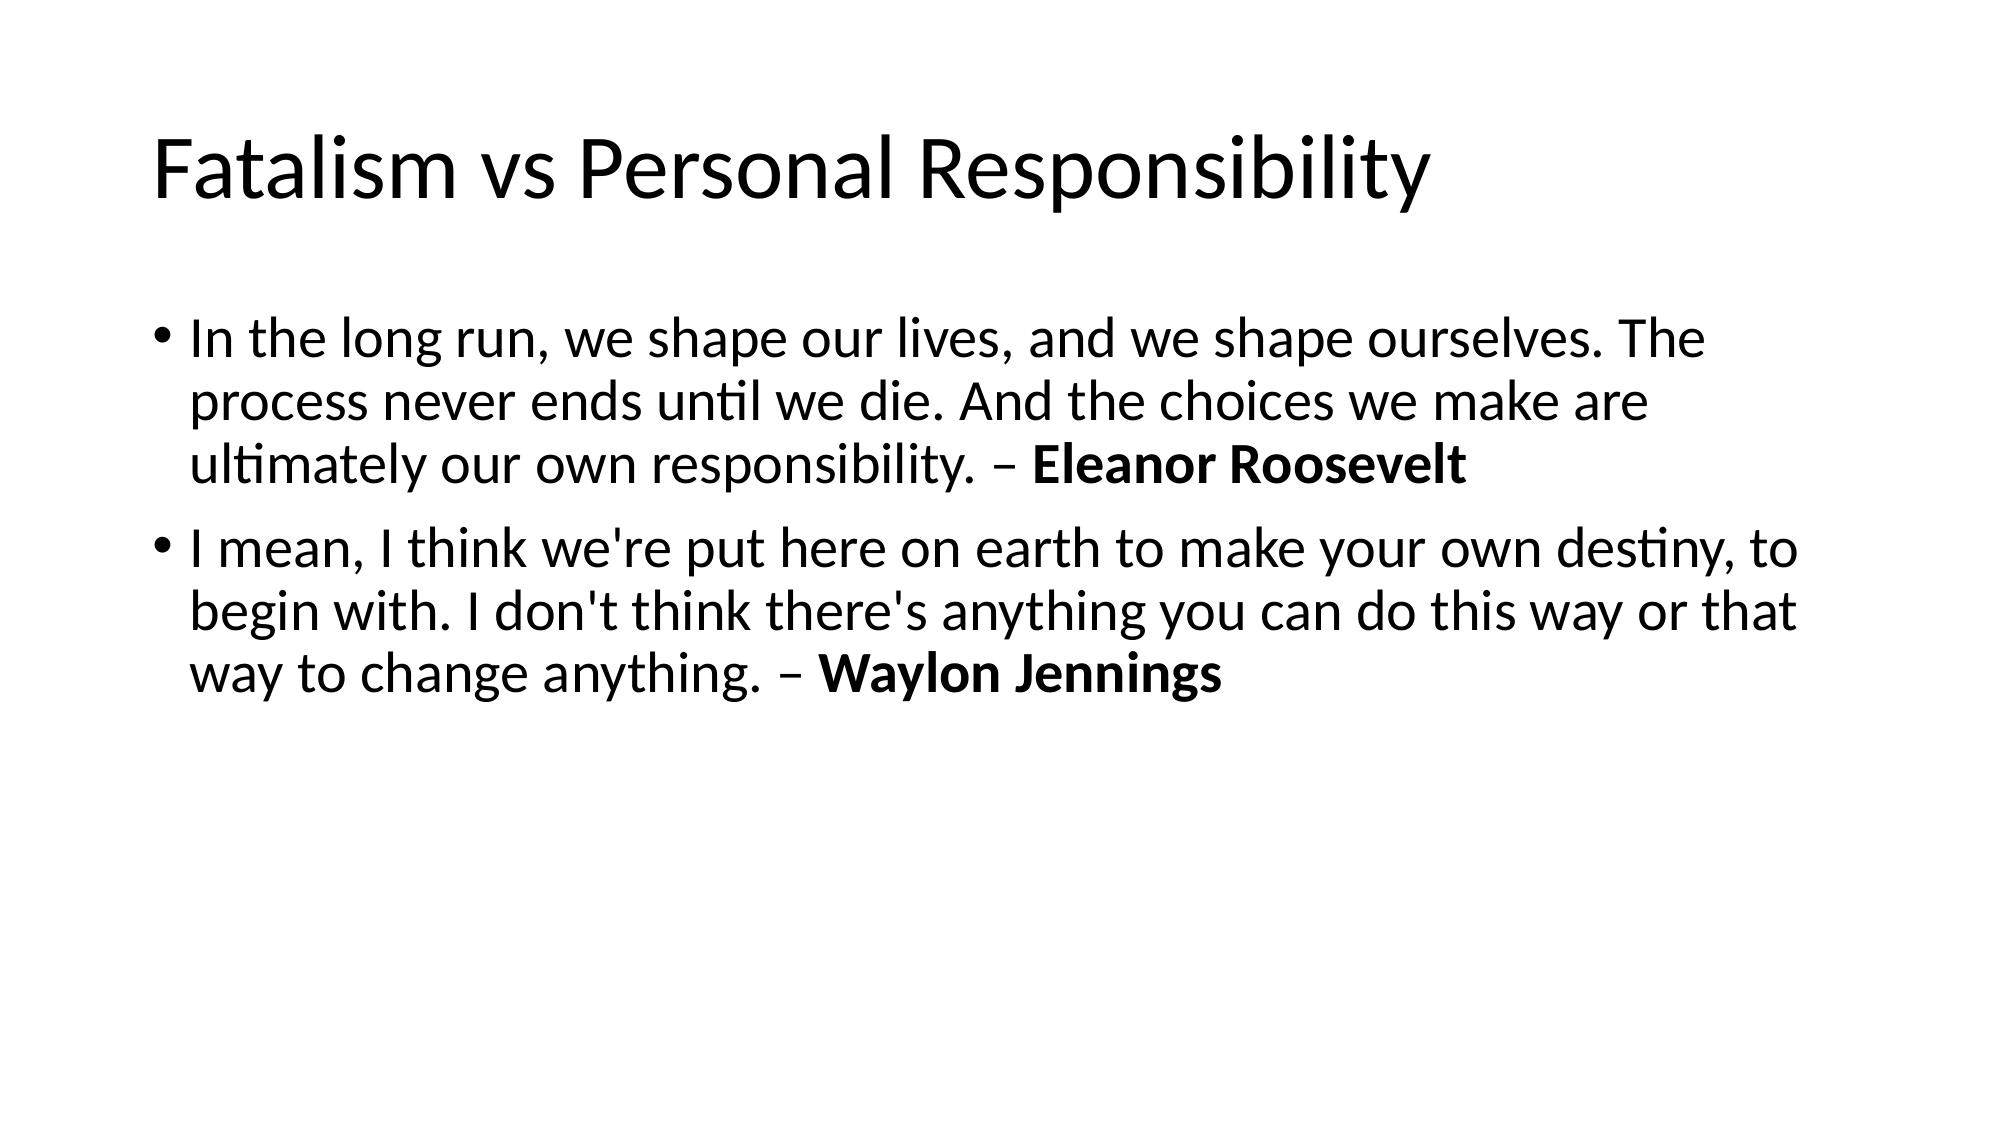

# Fatalism vs Personal Responsibility
In the long run, we shape our lives, and we shape ourselves. The process never ends until we die. And the choices we make are ultimately our own responsibility. – Eleanor Roosevelt
I mean, I think we're put here on earth to make your own destiny, to begin with. I don't think there's anything you can do this way or that way to change anything. – Waylon Jennings